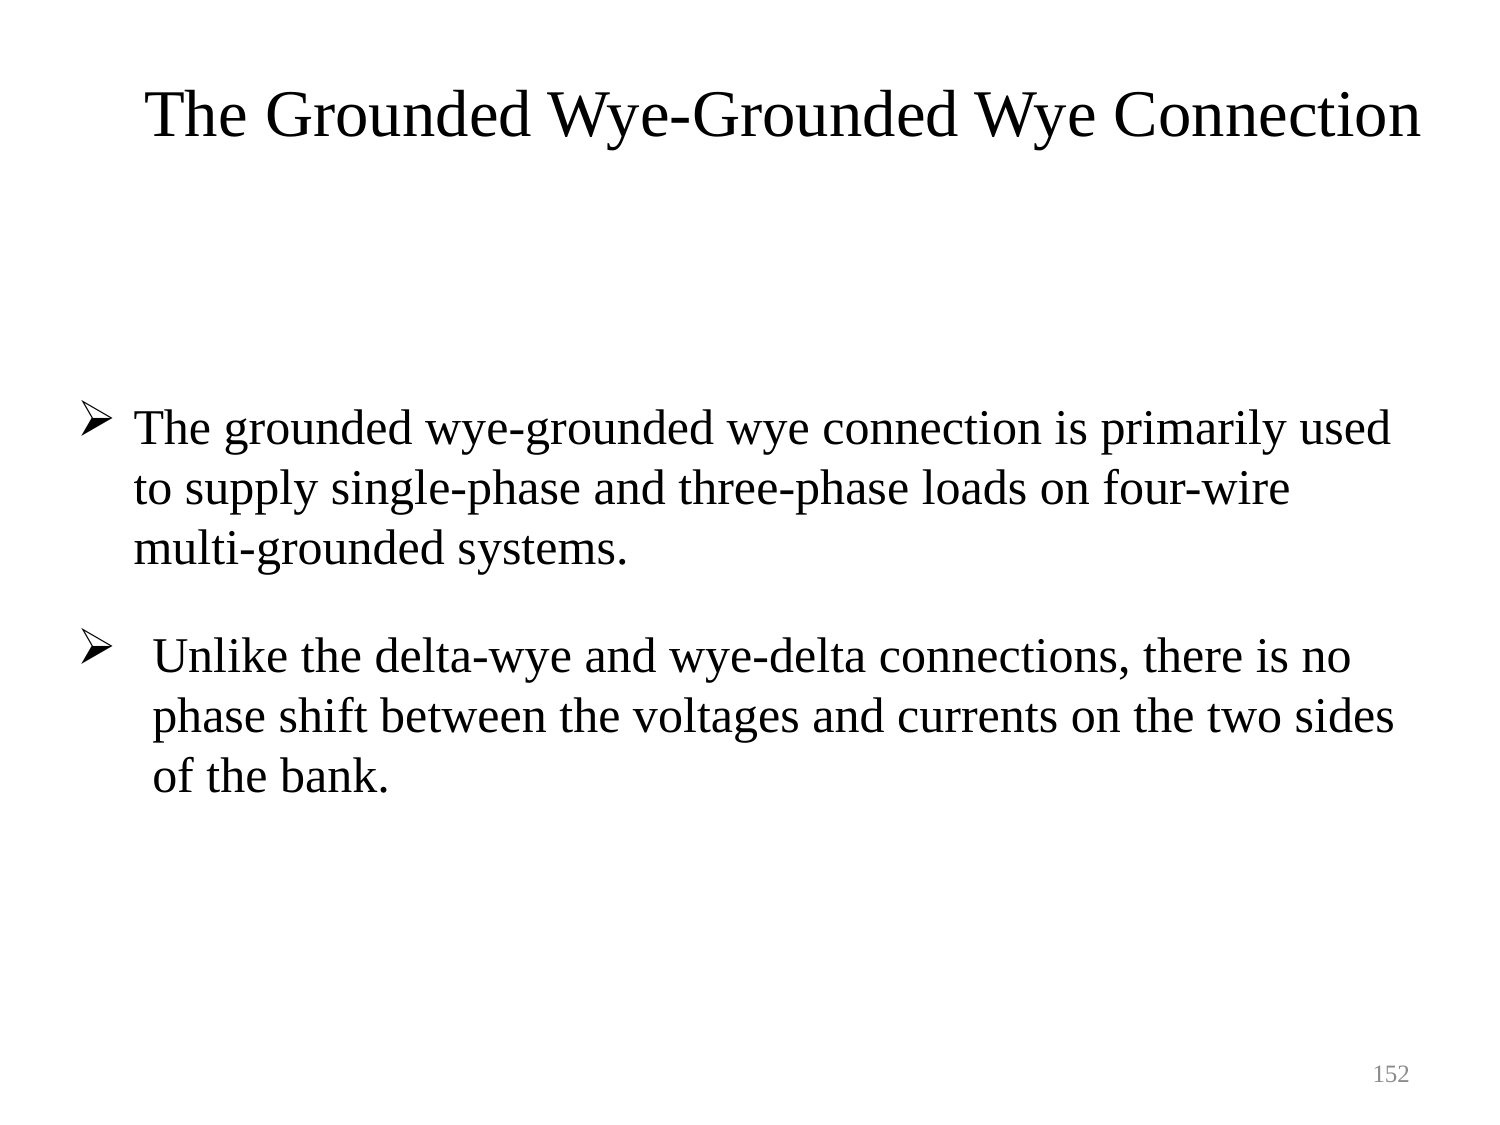

The Grounded Wye-Grounded Wye Connection

The grounded wye-grounded wye connection is primarily used to supply single-phase and three-phase loads on four-wire multi-grounded systems.

Unlike the delta-wye and wye-delta connections, there is no phase shift between the voltages and currents on the two sides of the bank.
152